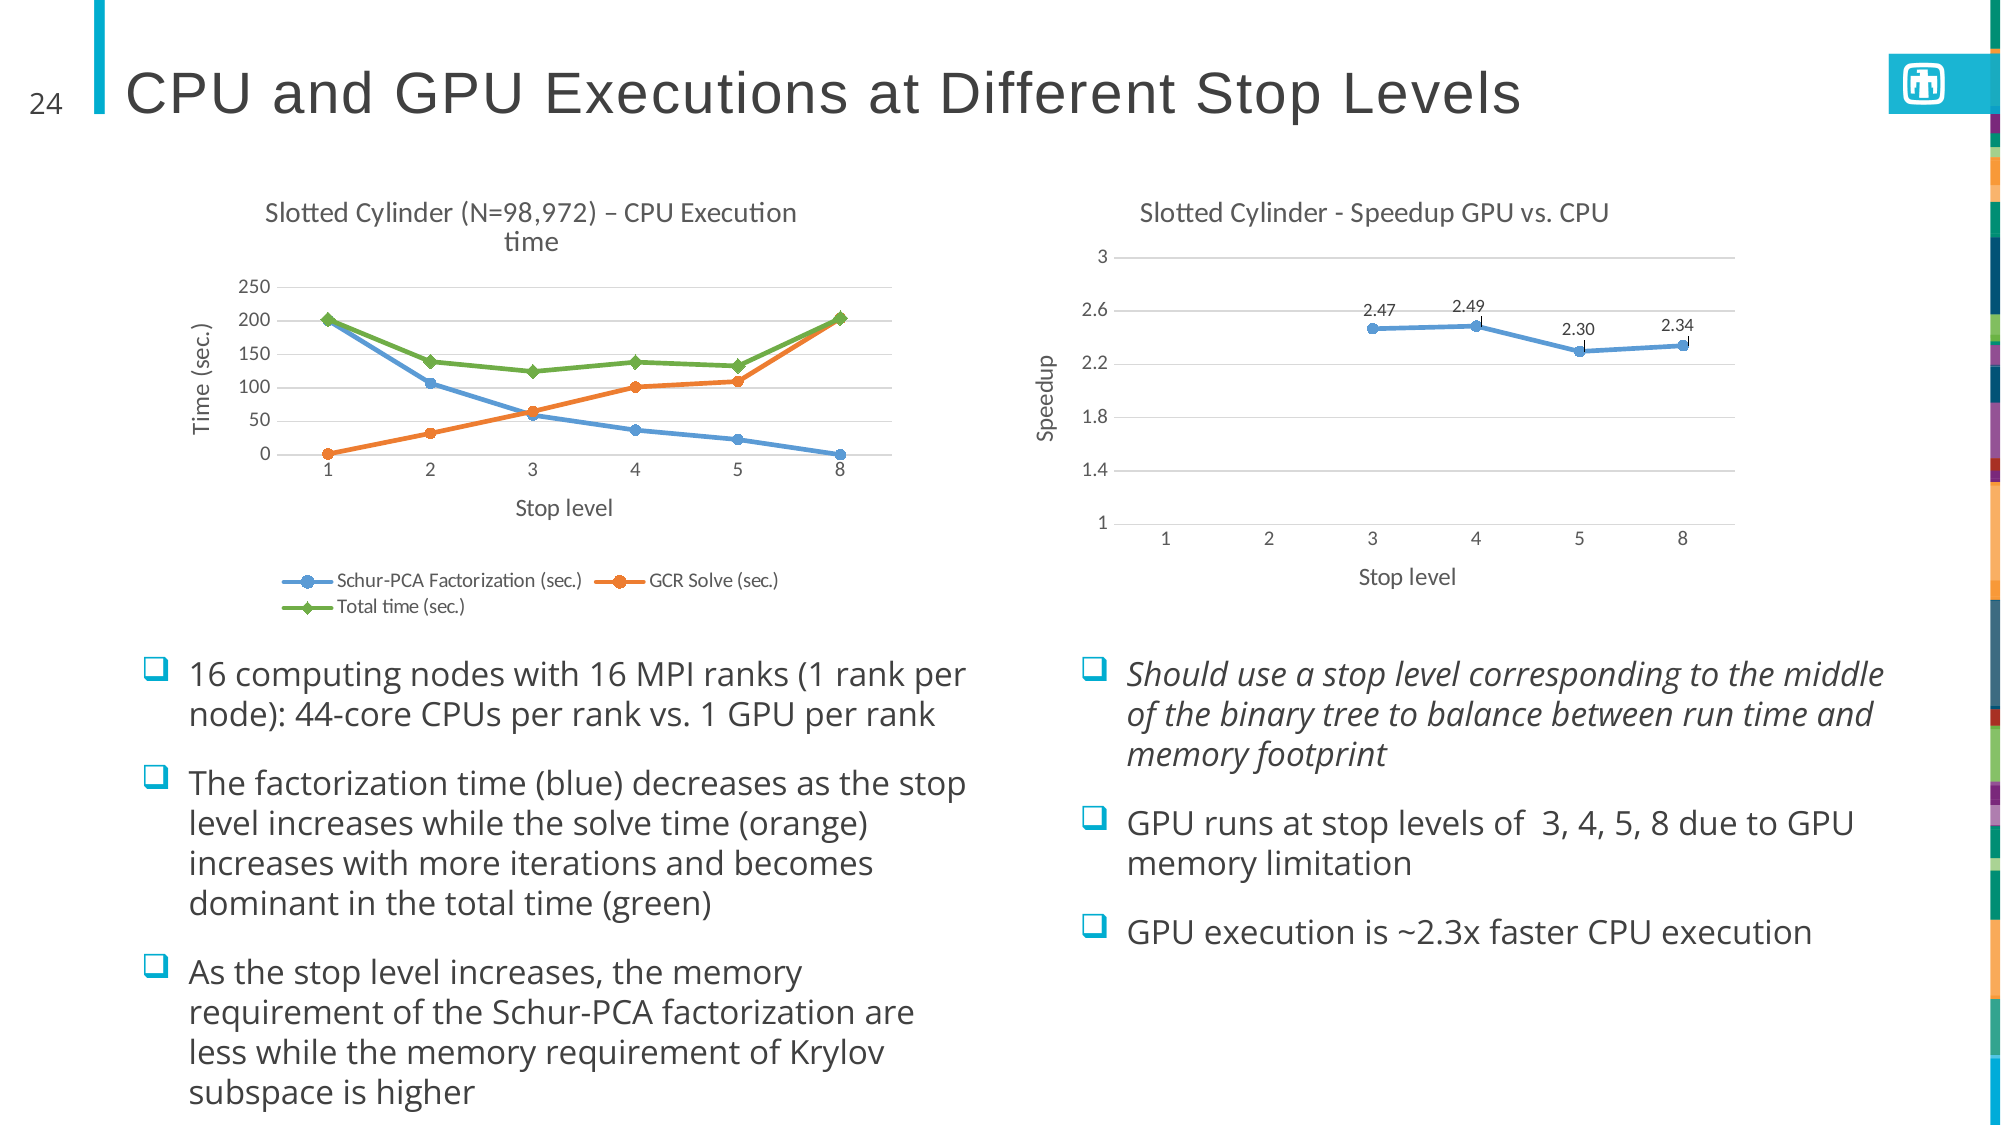

24
# CPU and GPU Executions at Different Stop Levels

### Chart: Slotted Cylinder (N=98,972) – CPU Execution time

| Category | Schur-PCA Factorization (sec.) | GCR Solve (sec.) | Total time (sec.) |
|---|---|---|---|
| 1 | 201.014225 | 1.059563 | 202.44518145 |
| 2 | 106.936879 | 31.982778 | 139.30878004000002 |
| 3 | 59.13905 | 64.816894 | 124.34678278999999 |
| 4 | 36.819635 | 101.263417 | 138.48226135 |
| 5 | 22.726321 | 109.55803800000001 | 132.6802323 |
| 8 | 0.000252 | 203.821784 | 204.15189138 |

### Chart: Slotted Cylinder - Speedup GPU vs. CPU

| Category | GPU |
|---|---|
| 1 | None |
| 2 | None |
| 3 | 2.4675460510368965 |
| 4 | 2.4874196883329076 |
| 5 | 2.2969708731986174 |
| 8 | 2.340396901423504 |
16 computing nodes with 16 MPI ranks (1 rank per node): 44-core CPUs per rank vs. 1 GPU per rank
The factorization time (blue) decreases as the stop level increases while the solve time (orange) increases with more iterations and becomes dominant in the total time (green)
As the stop level increases, the memory requirement of the Schur-PCA factorization are less while the memory requirement of Krylov subspace is higher
Should use a stop level corresponding to the middle of the binary tree to balance between run time and memory footprint
GPU runs at stop levels of  3, 4, 5, 8 due to GPU memory limitation
GPU execution is ~2.3x faster CPU execution